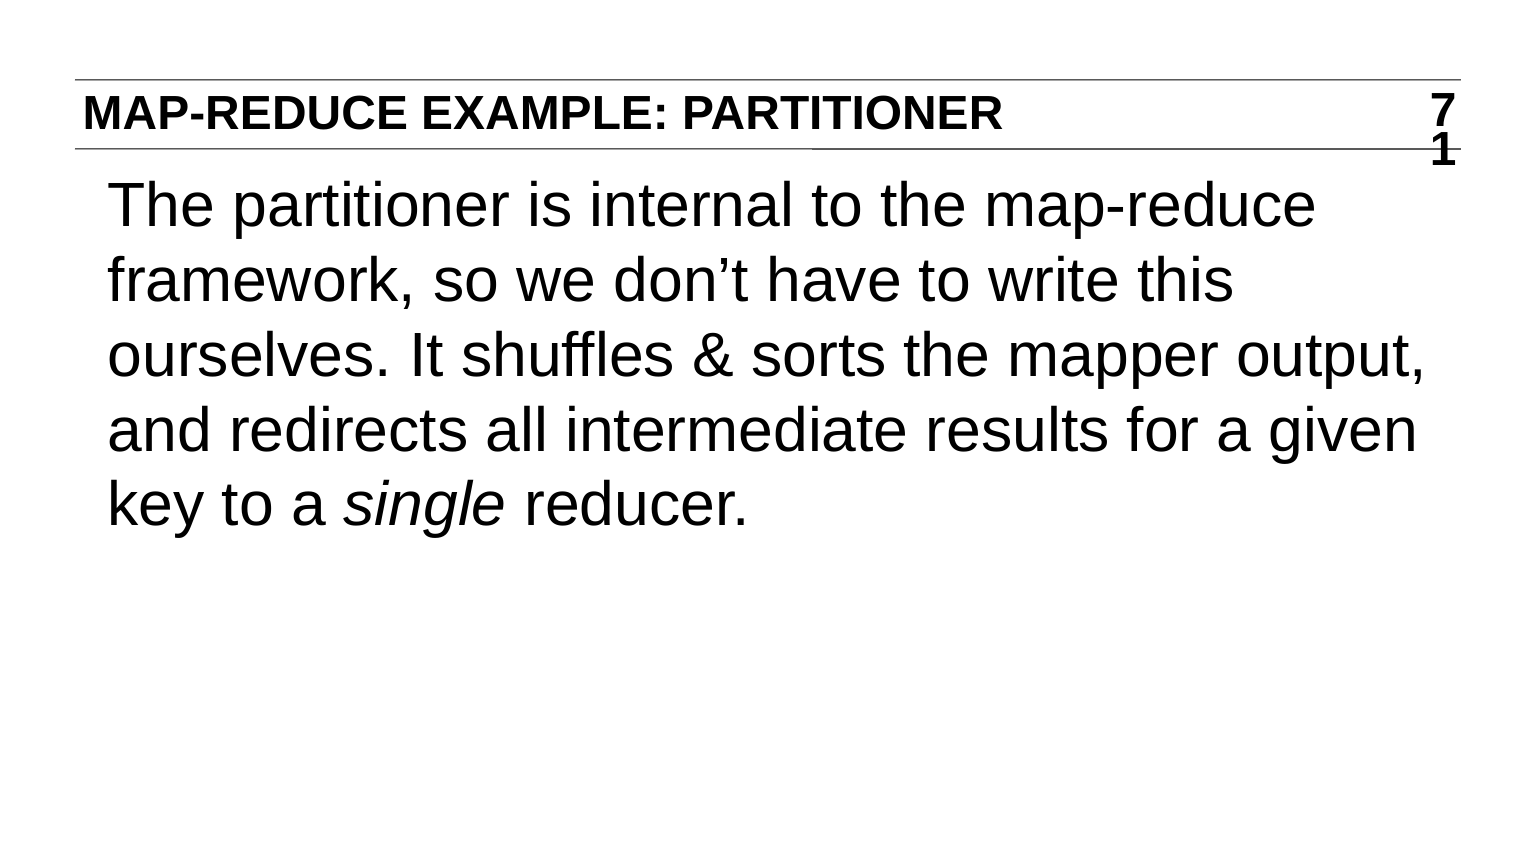

Map-reduce example: partitioner
71
The partitioner is internal to the map-reduce framework, so we don’t have to write this ourselves. It shuffles & sorts the mapper output, and redirects all intermediate results for a given key to a single reducer.